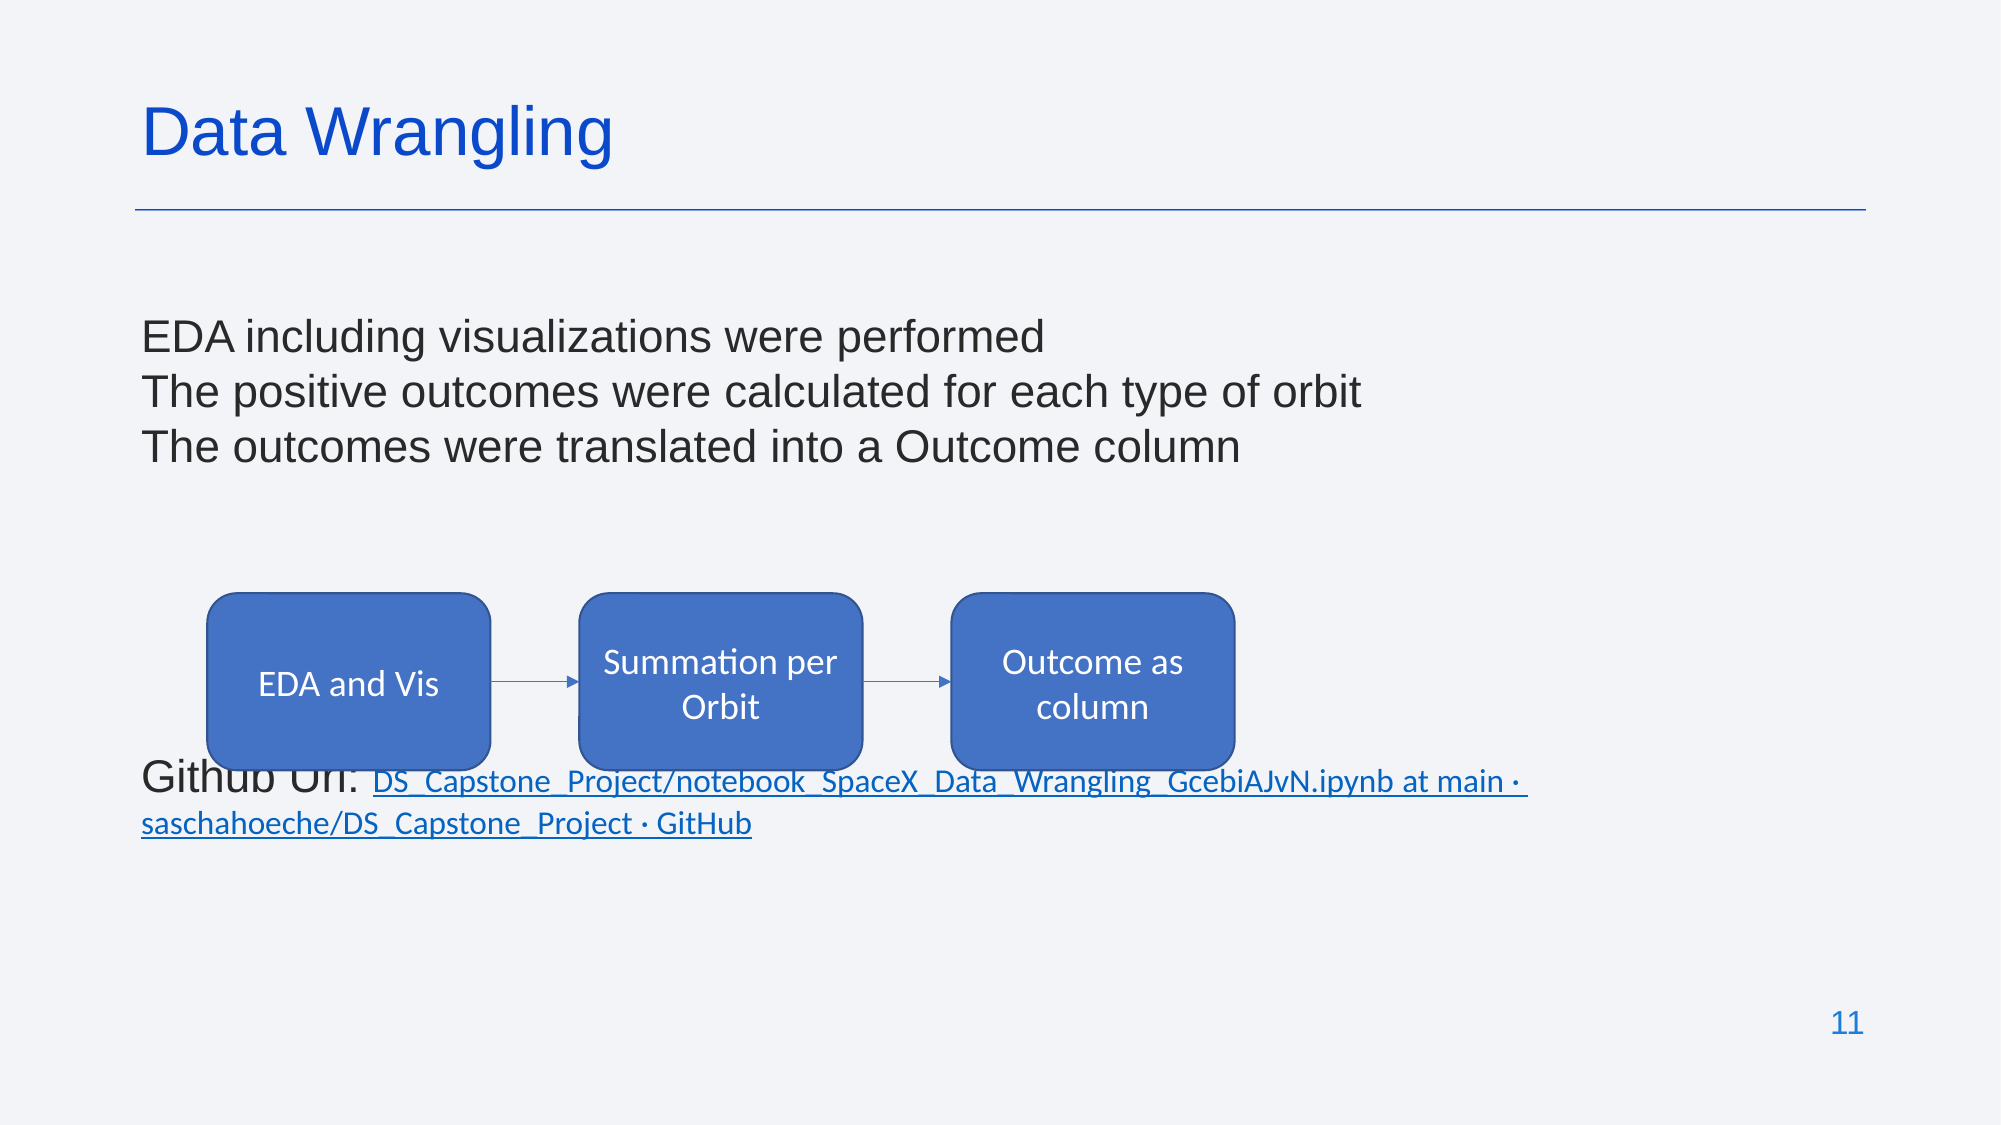

Data Wrangling
EDA including visualizations were performed
The positive outcomes were calculated for each type of orbit
The outcomes were translated into a Outcome column

Github Url: DS_Capstone_Project/notebook_SpaceX_Data_Wrangling_GcebiAJvN.ipynb at main · saschahoeche/DS_Capstone_Project · GitHub

Outcome as column
Summation per Orbit
EDA and Vis
11